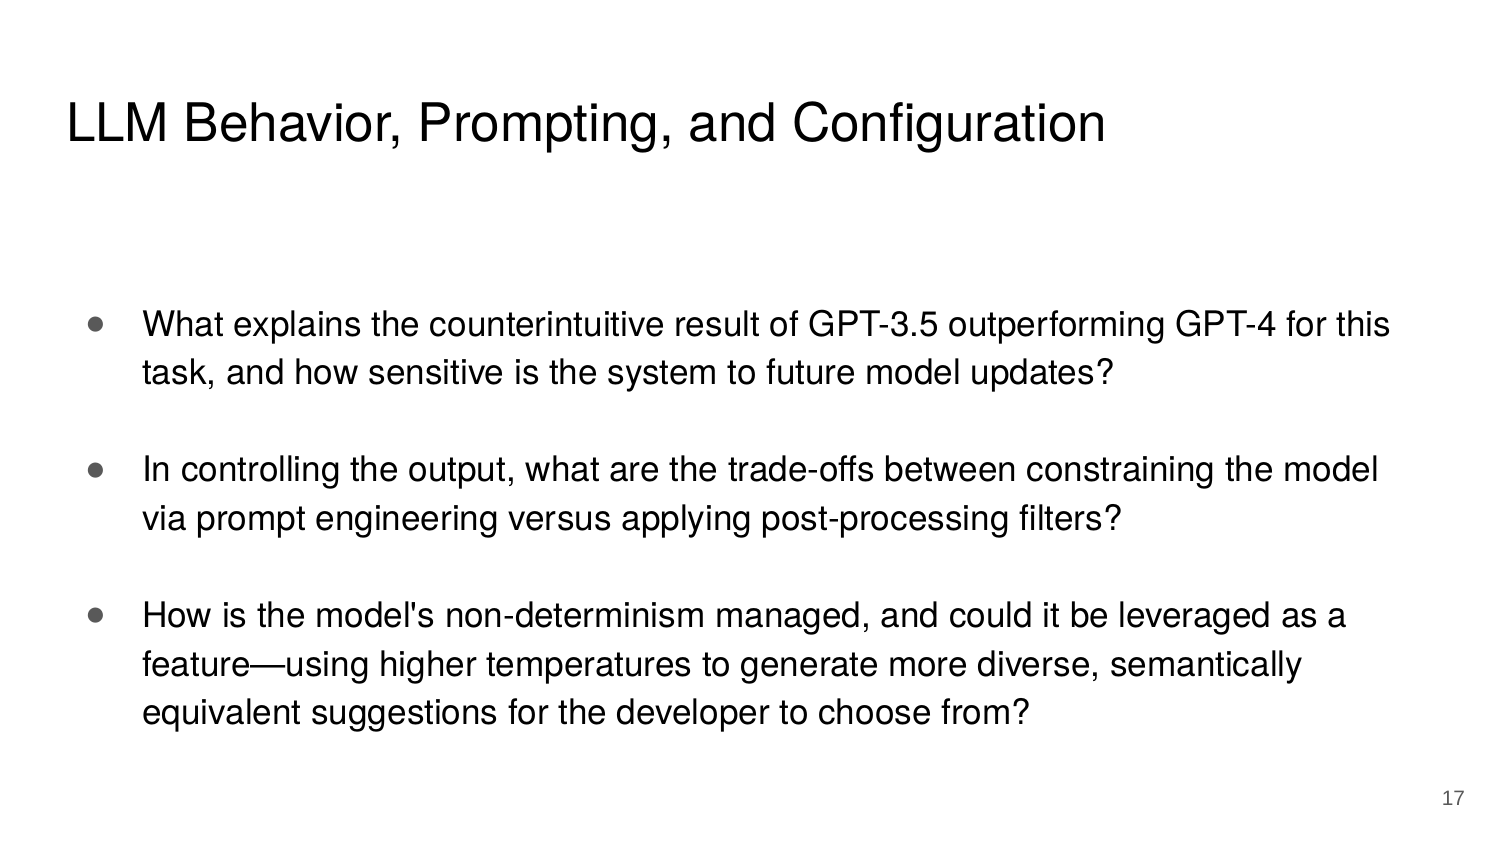

# LLM Behavior, Prompting, and Configuration

What explains the counterintuitive result of GPT-3.5 outperforming GPT-4 for this task, and how sensitive is the system to future model updates?

In controlling the output, what are the trade-offs between constraining the model via prompt engineering versus applying post-processing filters?

How is the model's non-determinism managed, and could it be leveraged as a feature—using higher temperatures to generate more diverse, semantically equivalent suggestions for the developer to choose from?

17